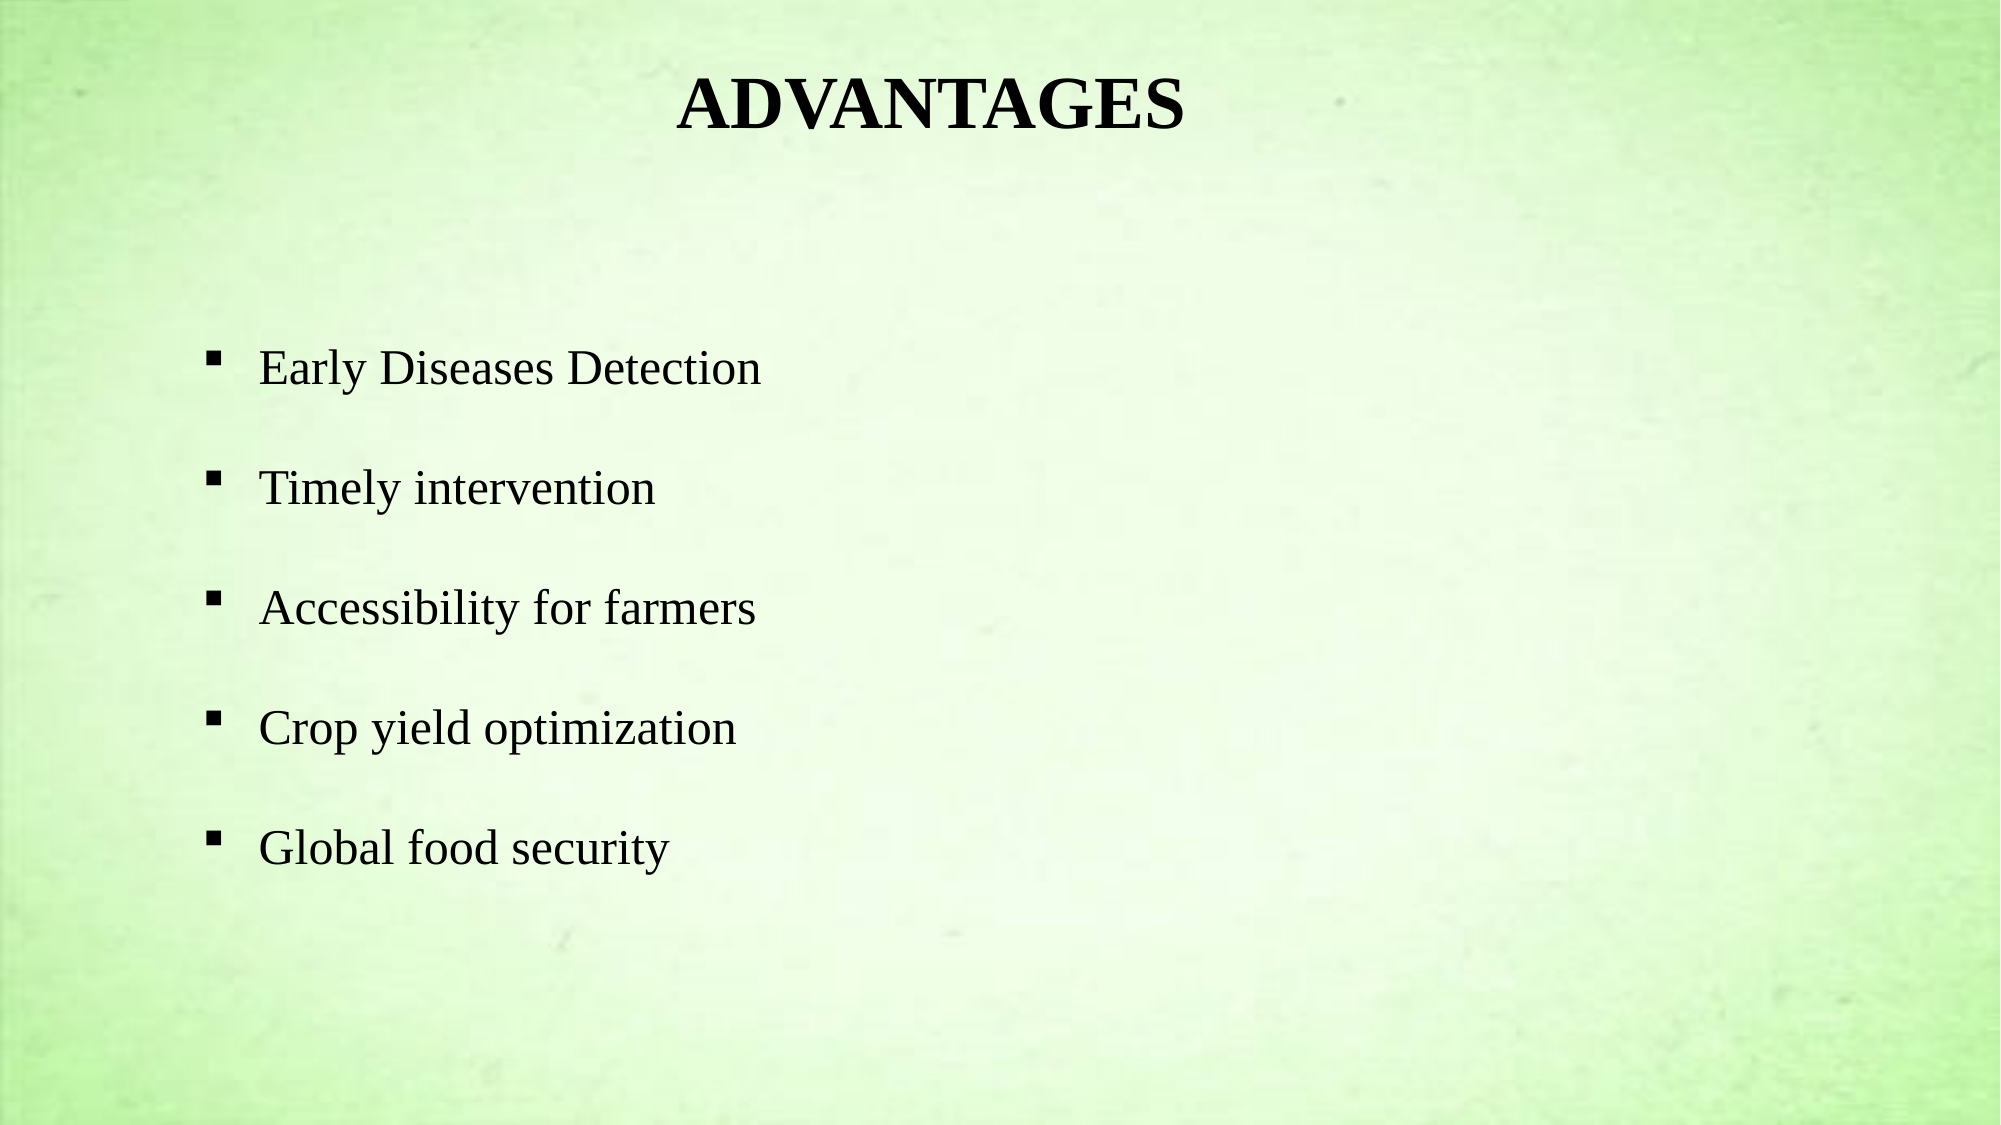

ADVANTAGES

Early Diseases Detection
Timely intervention
Accessibility for farmers
Crop yield optimization
Global food security